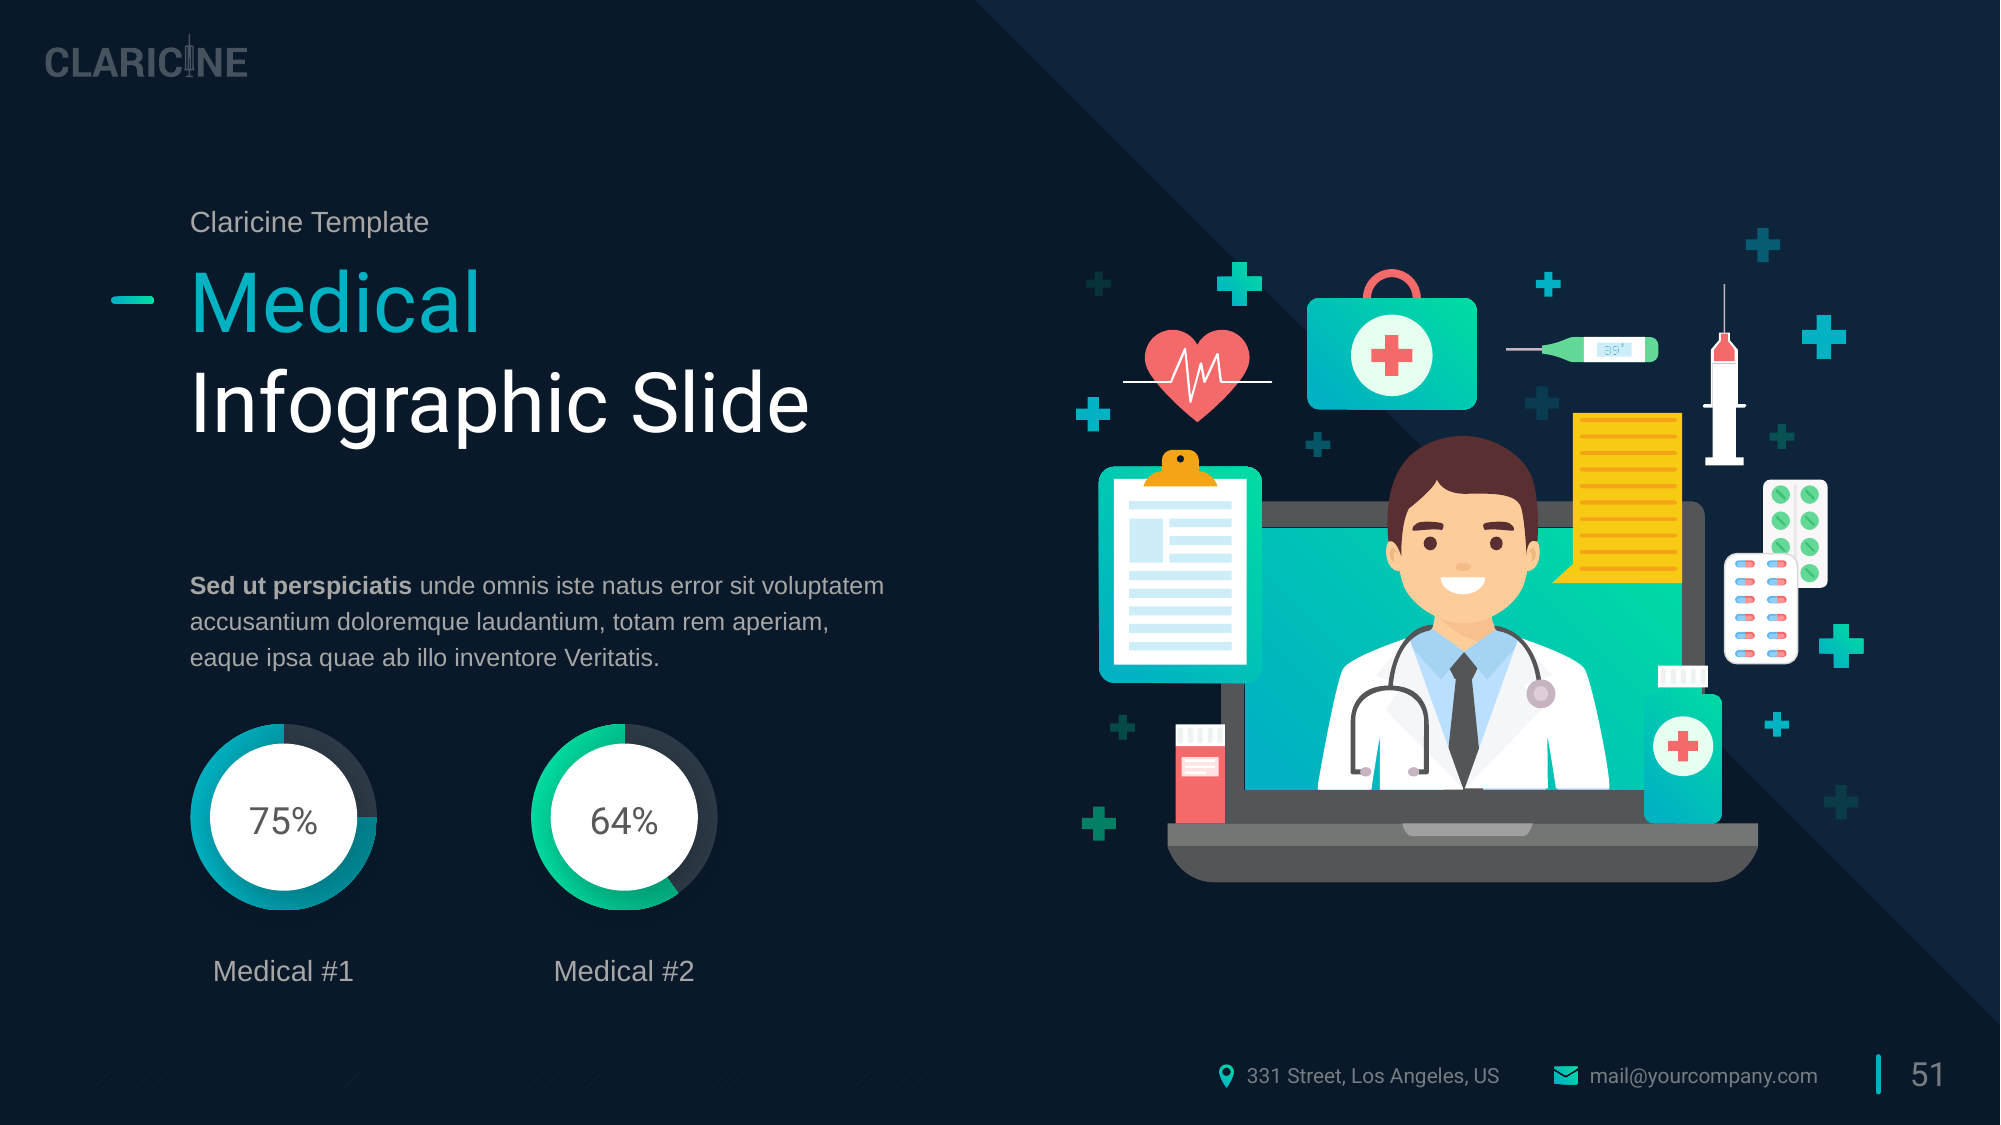

Claricine Template
Medical
Infographic Slide

Sed ut perspiciatis unde omnis iste natus error sit voluptatem accusantium doloremque laudantium, totam rem aperiam, eaque ipsa quae ab illo inventore Veritatis.

75%
Medical #1

64%
Medical #2